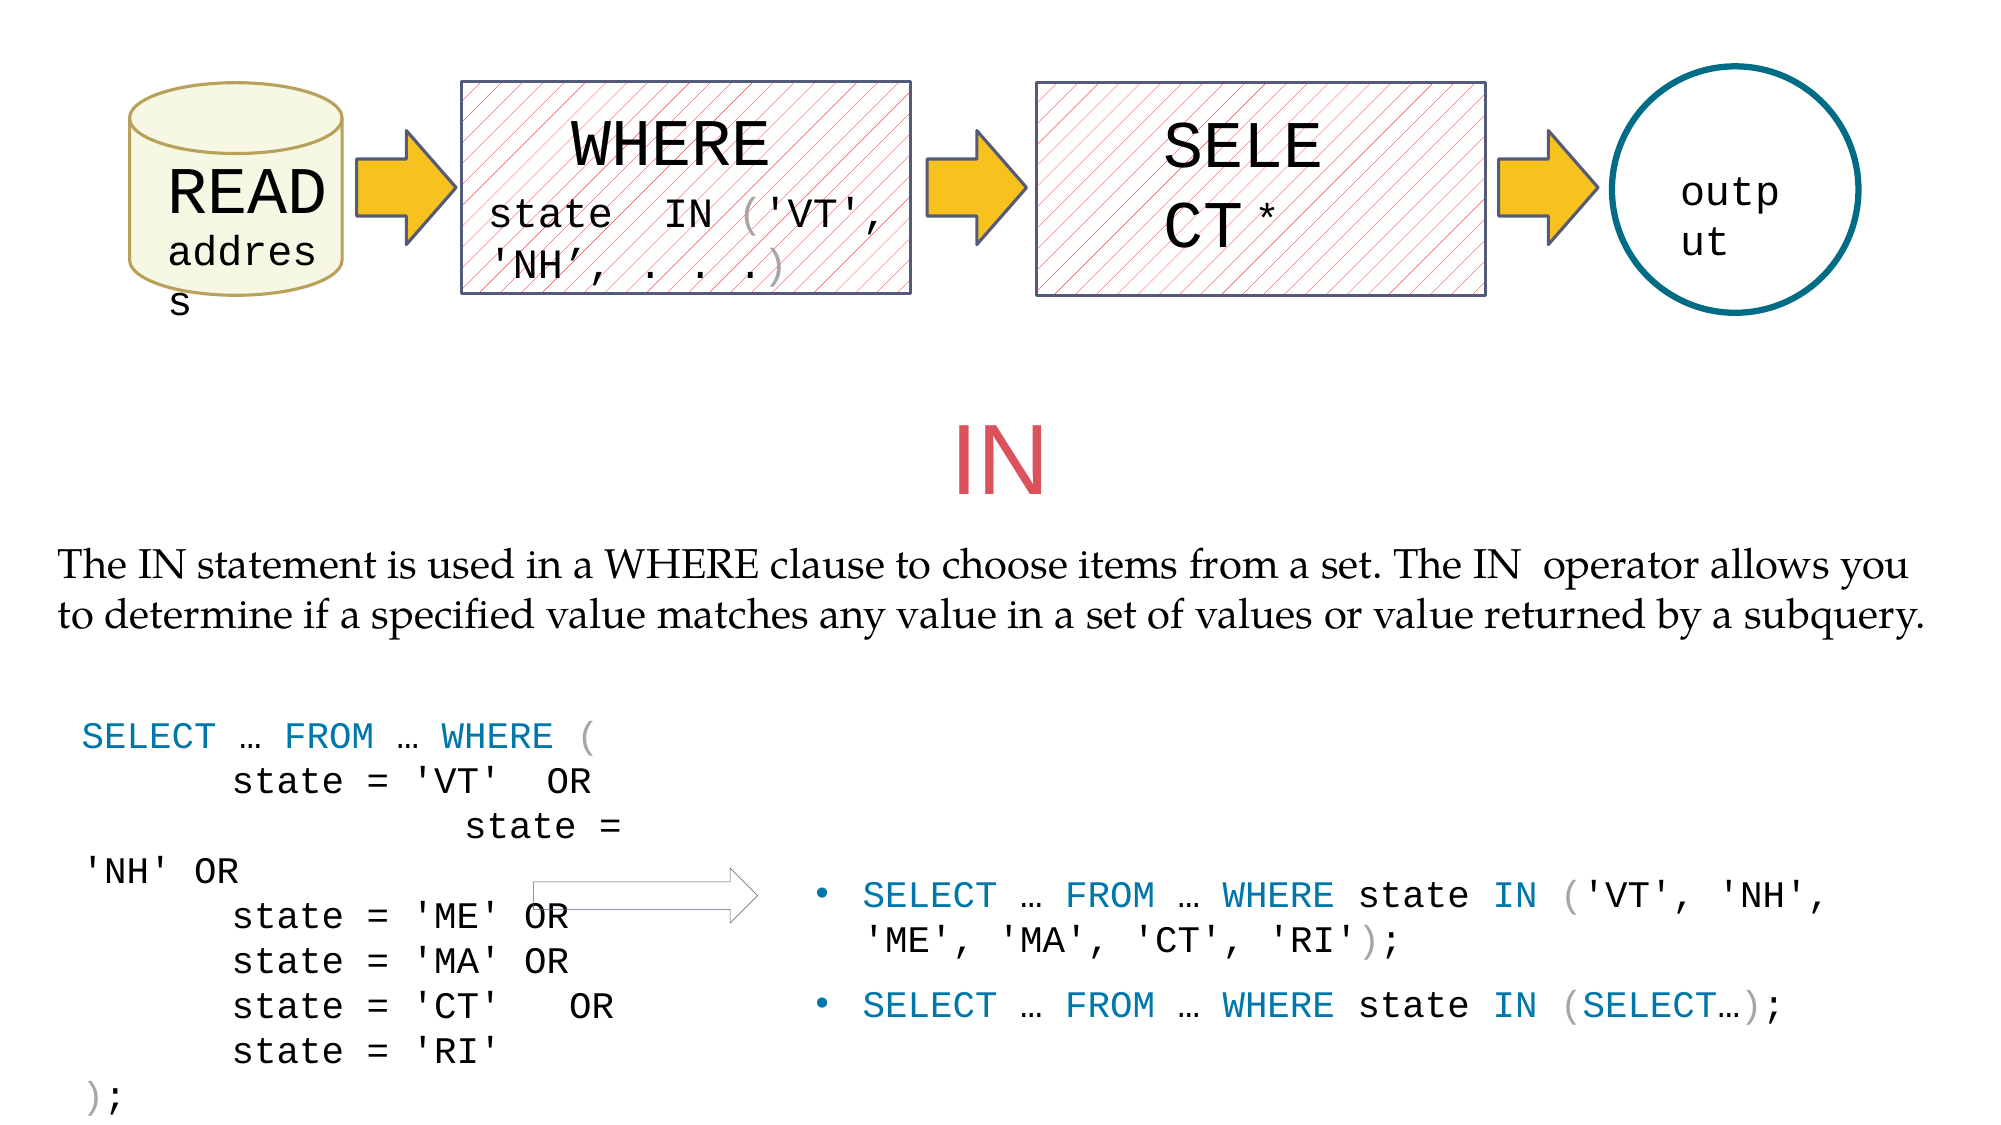

WHERE
state  IN ('VT', 'NH’, . . .)

SELECT
READ
*
address
output
IN
The IN statement is used in a WHERE clause to choose items from a set. The IN  operator allows you to determine if a specified value matches any value in a set of values or value returned by a subquery.
SELECT … FROM … WHERE (
	state = 'VT'  OR
                 state = 'NH' OR
	state = 'ME' OR
 	state = 'MA' OR
	state = 'CT'   OR
	state = 'RI'
);
SELECT … FROM … WHERE state IN ('VT', 'NH', 'ME', 'MA', 'CT', 'RI');

SELECT … FROM … WHERE state IN (SELECT…);